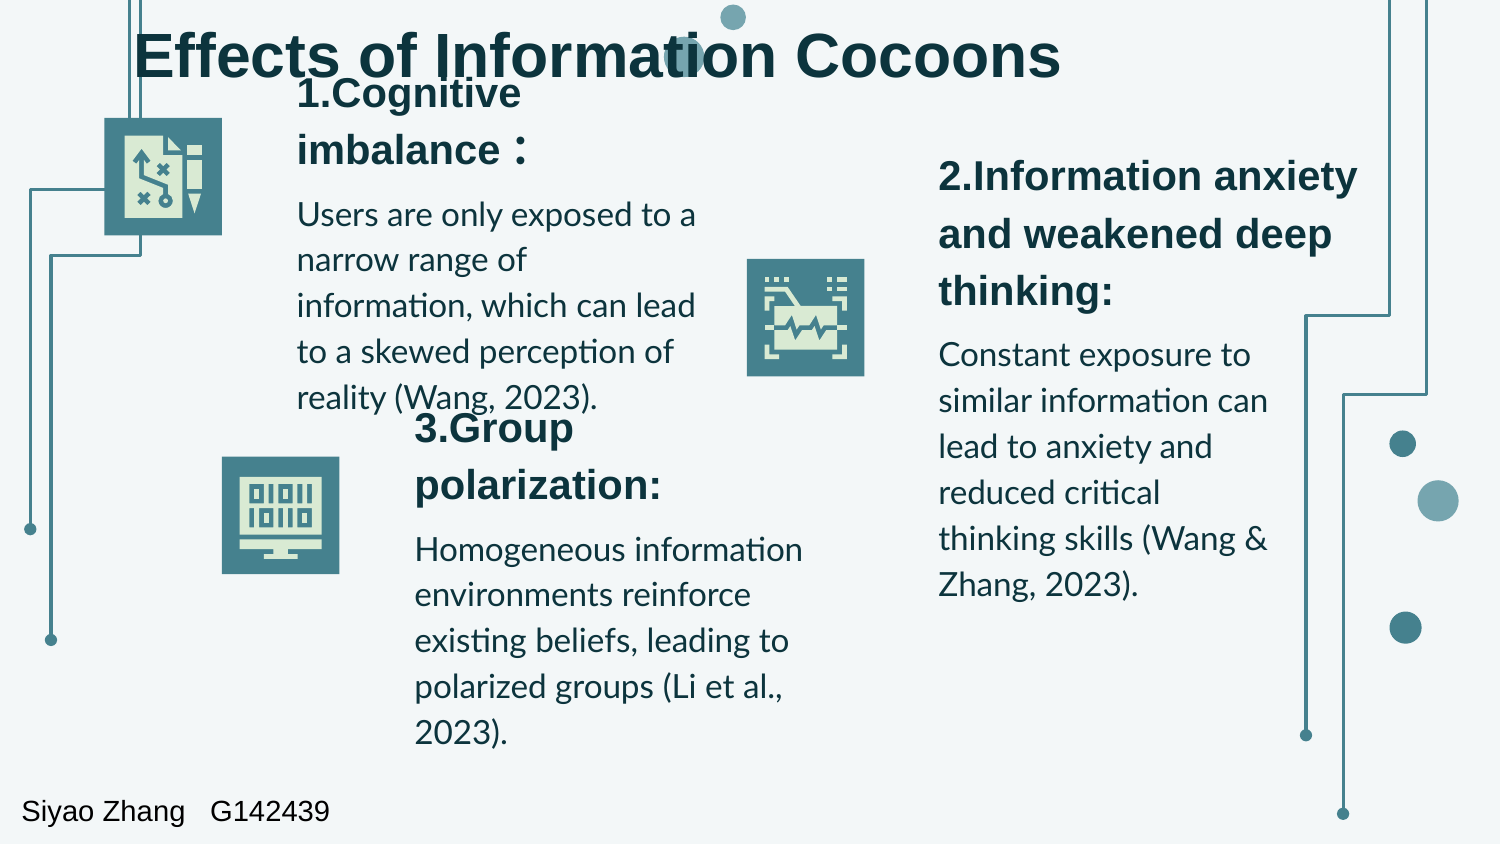

# Effects of Information Cocoons
2.Information anxiety and weakened deep thinking:

1.Cognitive imbalance：

Users are only exposed to a narrow range of information, which can lead to a skewed perception of reality (Wang, 2023).

Constant exposure to similar information can lead to anxiety and reduced critical thinking skills (Wang & Zhang, 2023).
3.Group polarization:

Homogeneous information environments reinforce existing beliefs, leading to polarized groups (Li et al., 2023).
Siyao Zhang   G142439